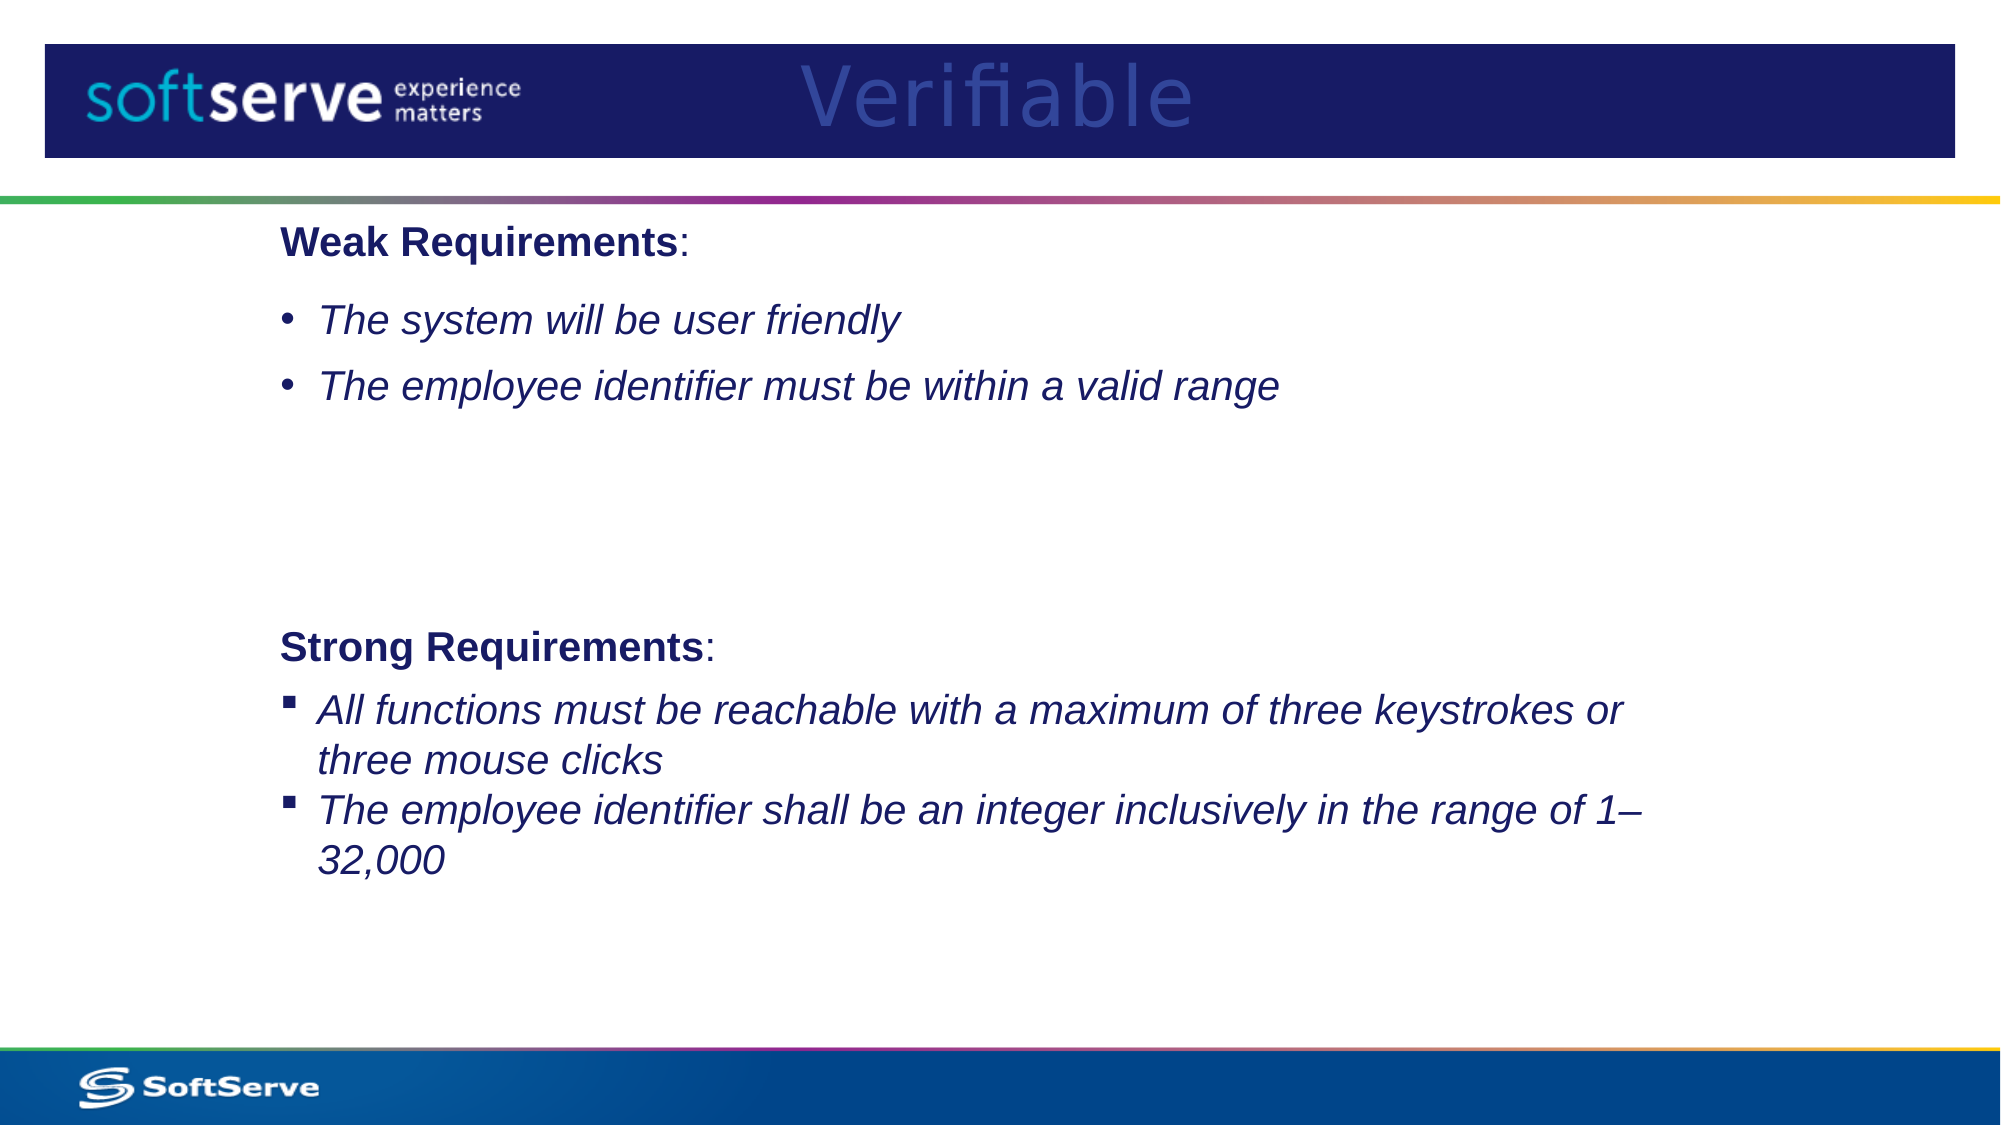

# Verifiable
Weak Requirements:
The system will be user friendly
The employee identifier must be within a valid range

Strong Requirements:
All functions must be reachable with a maximum of three keystrokes or three mouse clicks
The employee identifier shall be an integer inclusively in the range of 1–32,000